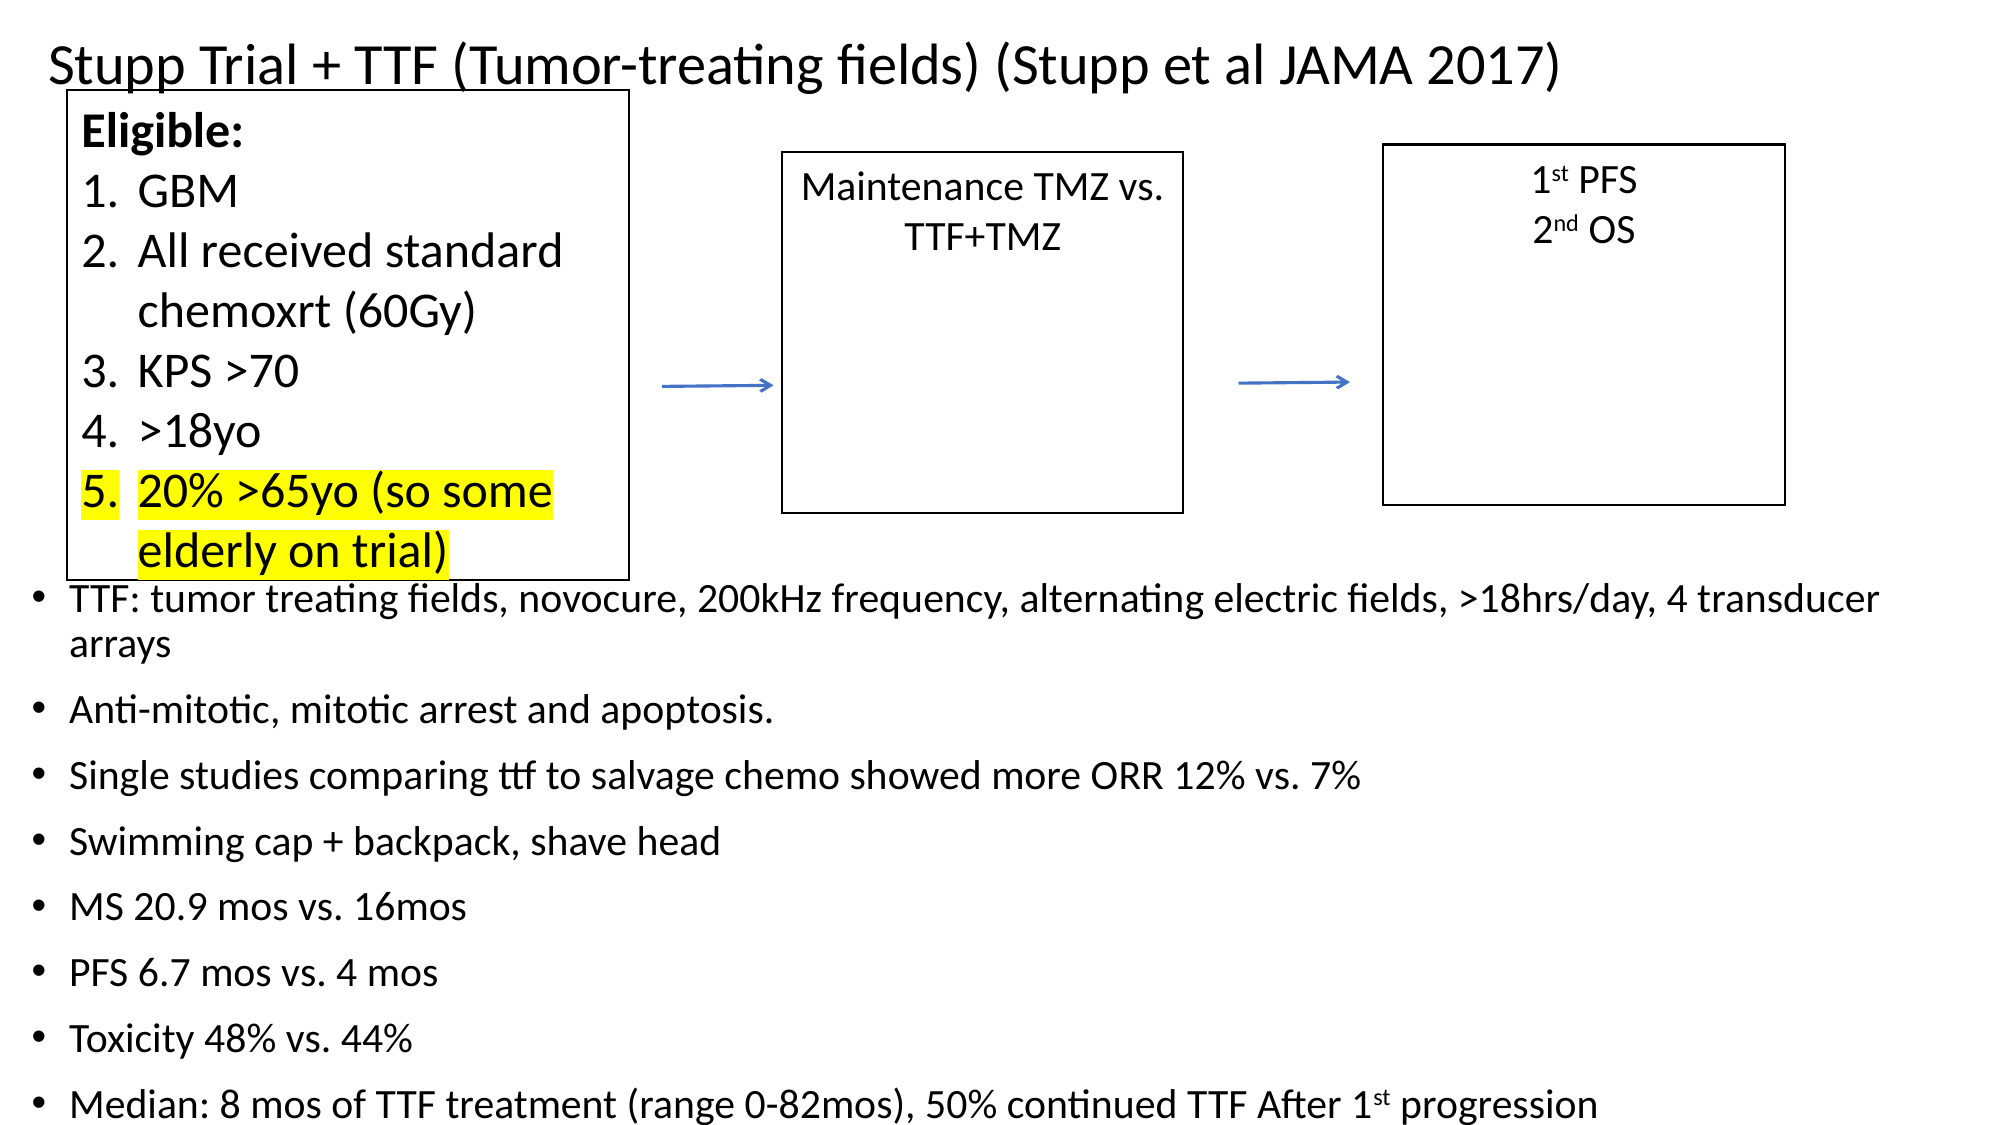

# Stupp Trial + TTF (Tumor-treating fields) (Stupp et al JAMA 2017)
Eligible:
GBM
All received standard chemoxrt (60Gy)
KPS >70
>18yo
20% >65yo (so some elderly on trial)
1st PFS
2nd OS

Maintenance TMZ vs. TTF+TMZ
TTF: tumor treating fields, novocure, 200kHz frequency, alternating electric fields, >18hrs/day, 4 transducer arrays
Anti-mitotic, mitotic arrest and apoptosis.
Single studies comparing ttf to salvage chemo showed more ORR 12% vs. 7%
Swimming cap + backpack, shave head
MS 20.9 mos vs. 16mos
PFS 6.7 mos vs. 4 mos
Toxicity 48% vs. 44%
Median: 8 mos of TTF treatment (range 0-82mos), 50% continued TTF After 1st progression